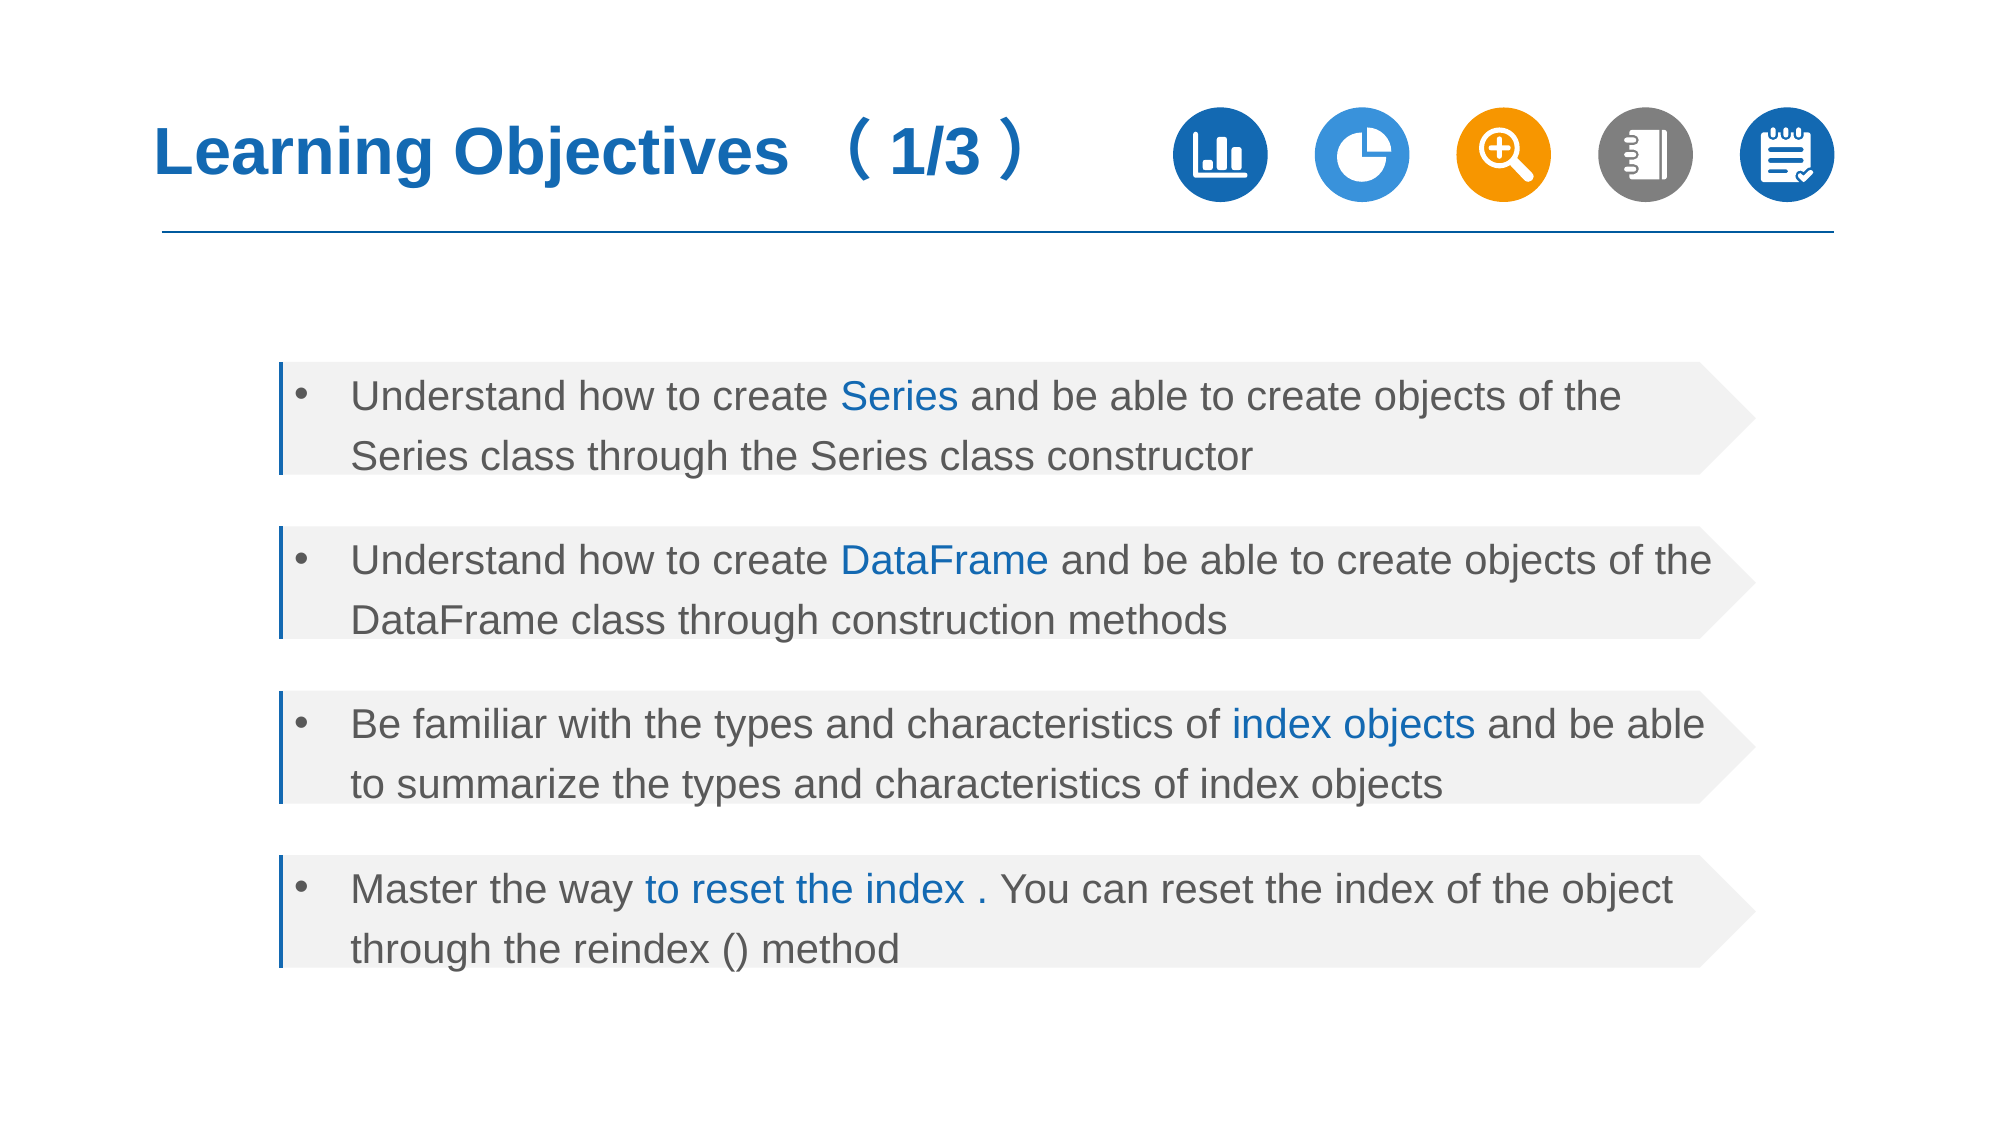

Learning Objectives（1/3）​
Understand how to create Series and be able to create objects of the Series class through the Series class constructor

Understand how to create DataFrame and be able to create objects of the DataFrame class through construction methods

Be familiar with the types and characteristics of index objects and be able to summarize the types and characteristics of index objects

Master the way to reset the index . You can reset the index of the object through the reindex () method